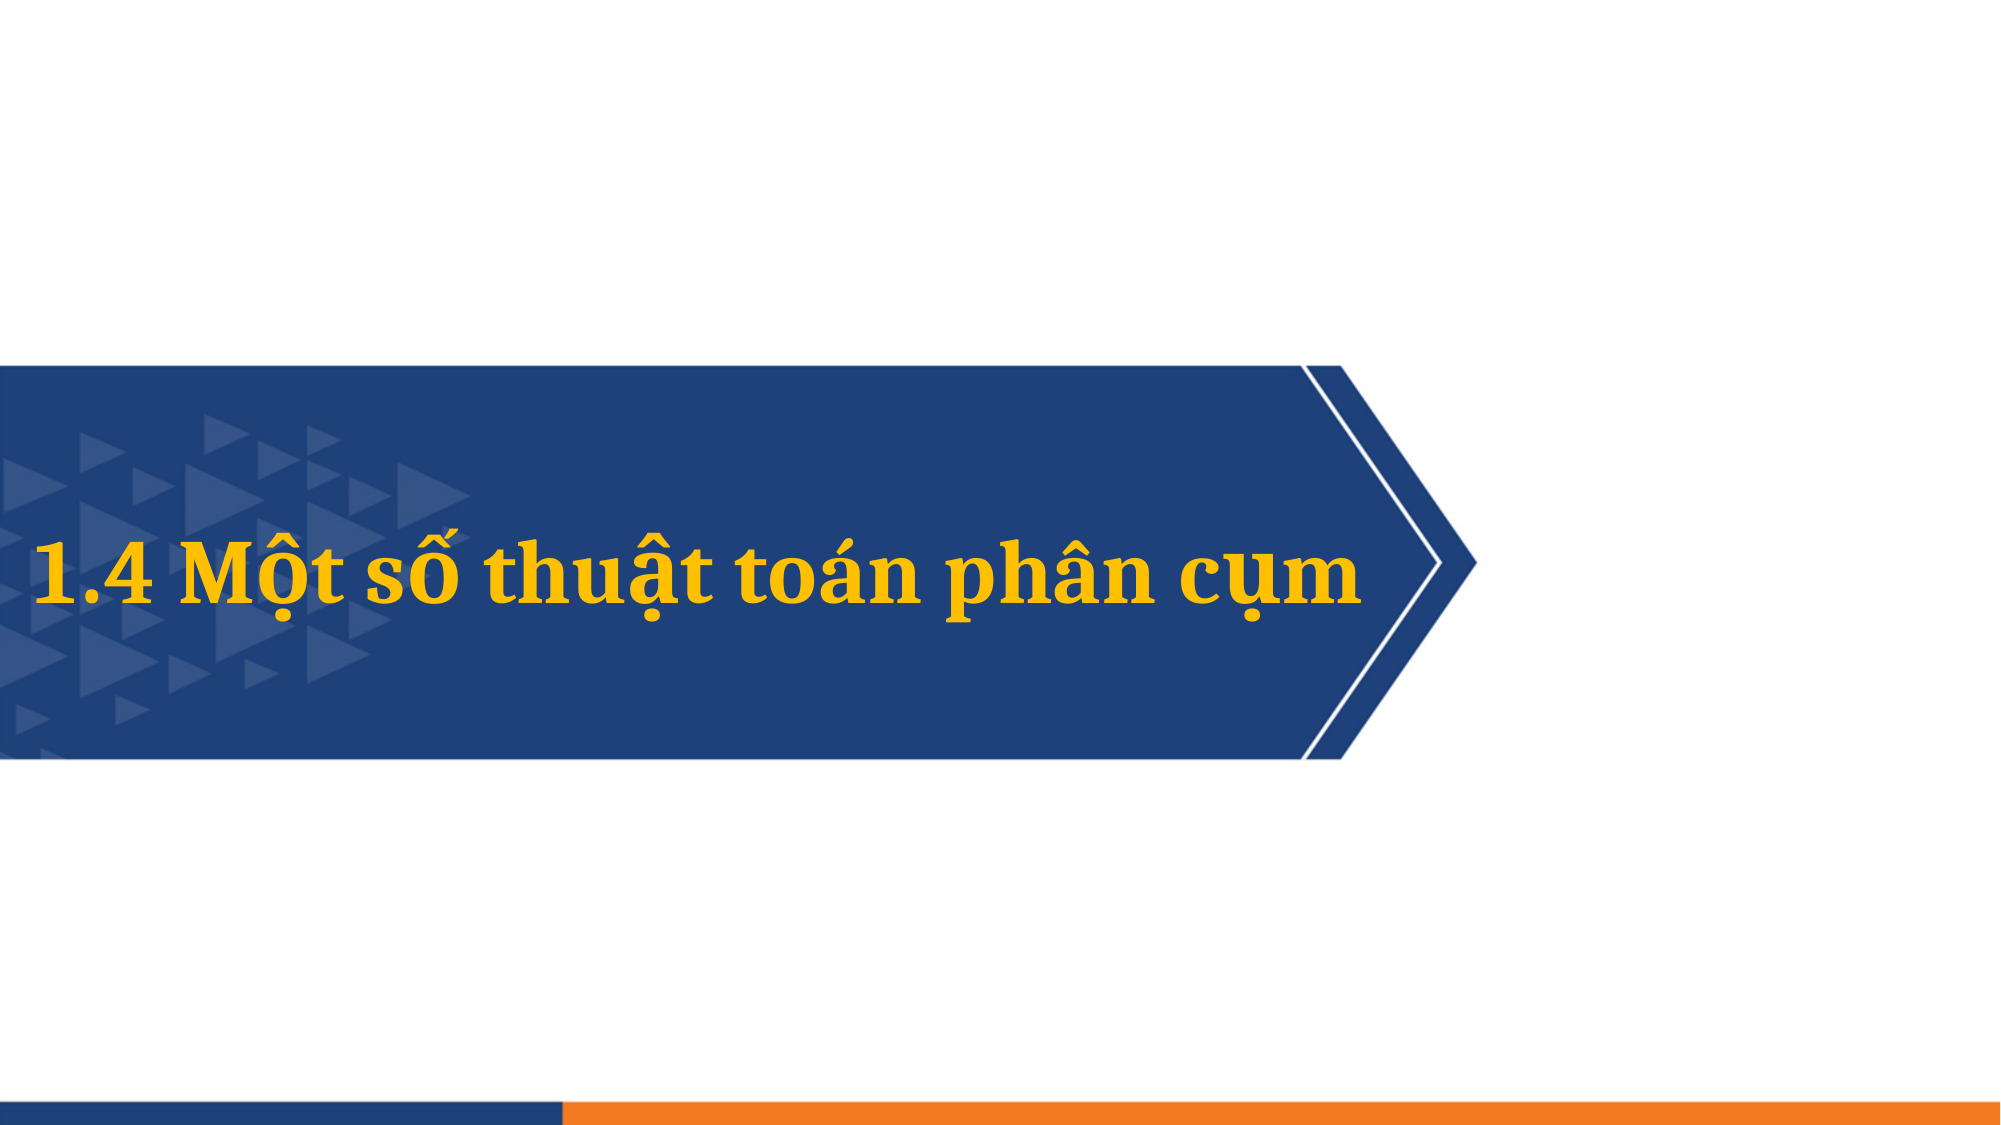

# 1.4 Một số thuật toán phân cụm